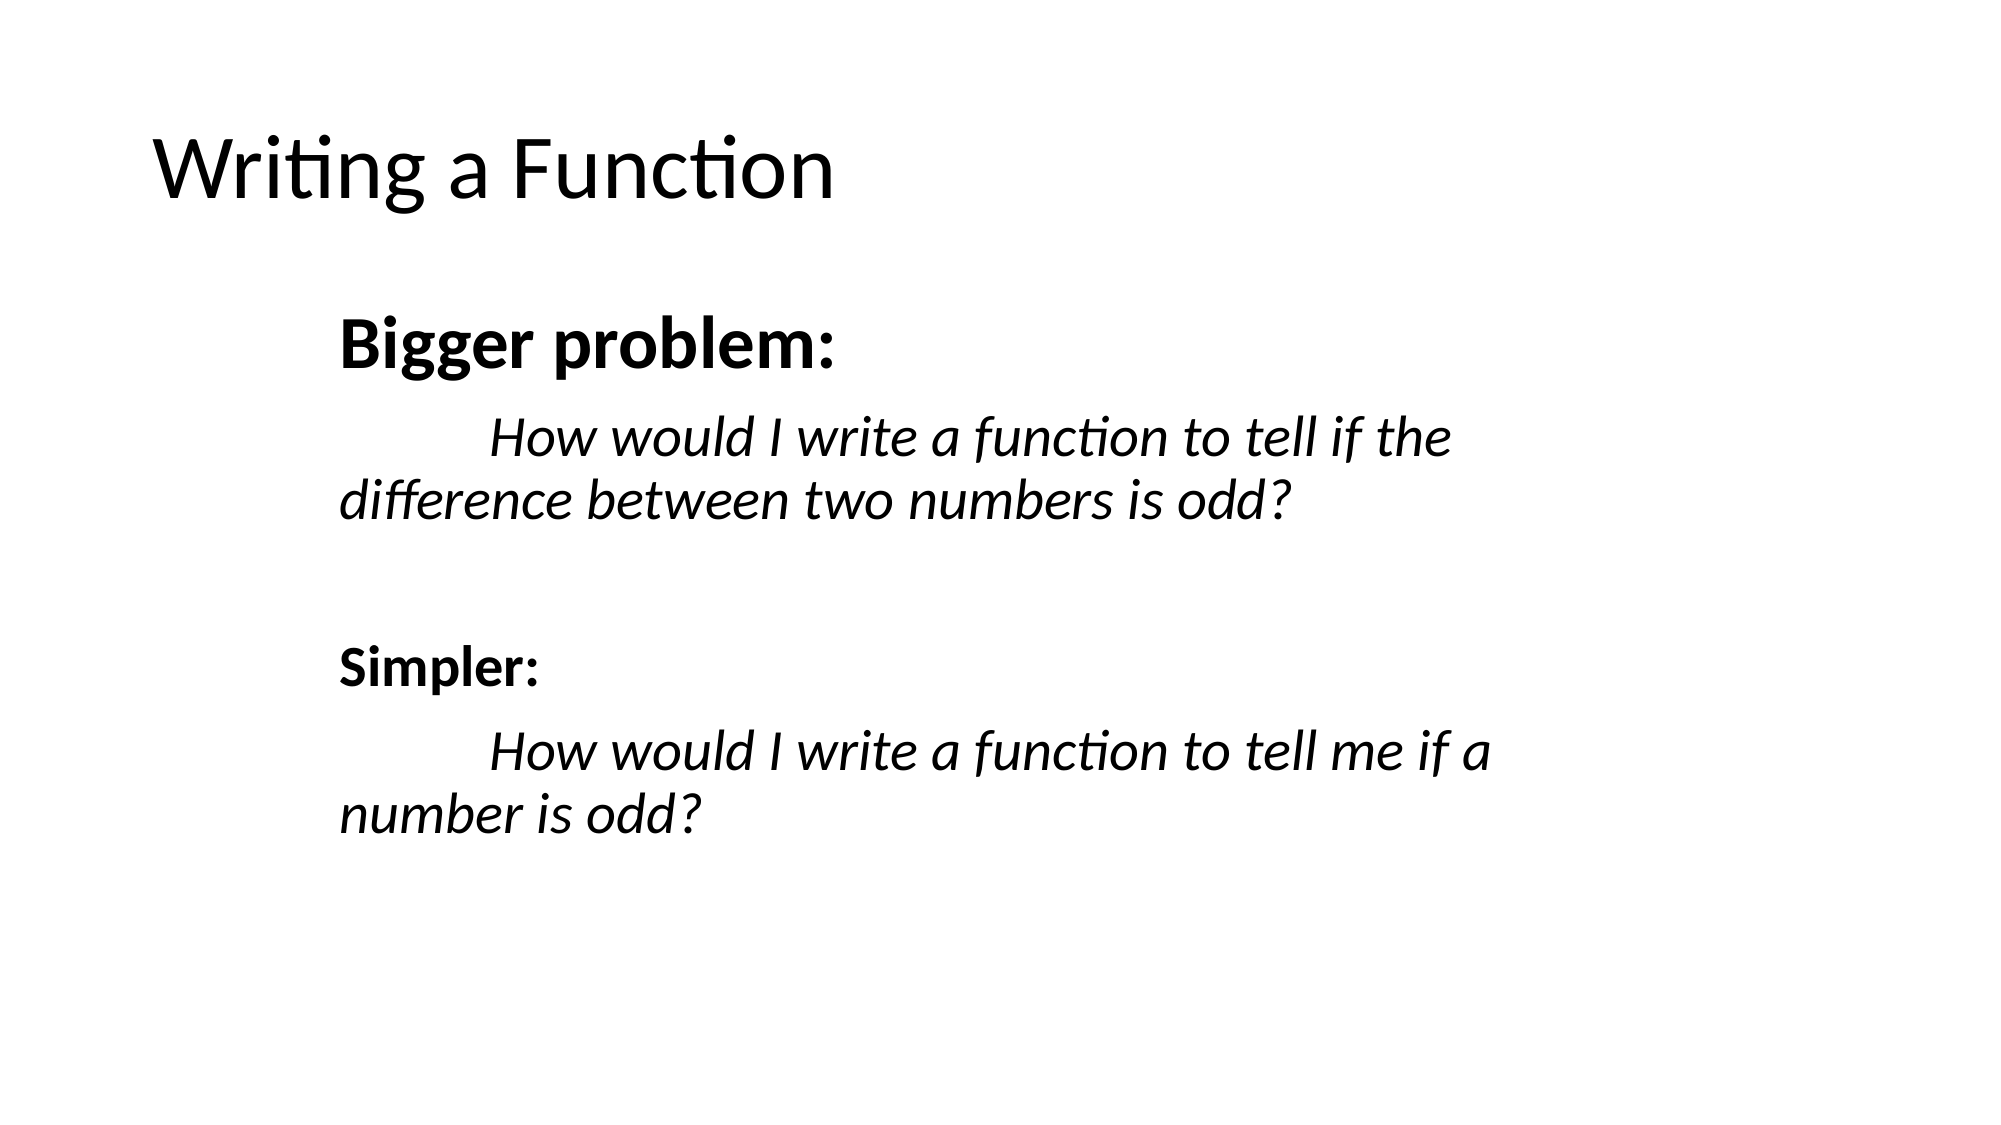

# Writing a Function
Bigger problem:
	How would I write a function to tell if the 	difference between two numbers is odd?

Simpler:
	How would I write a function to tell me if a 	number is odd?